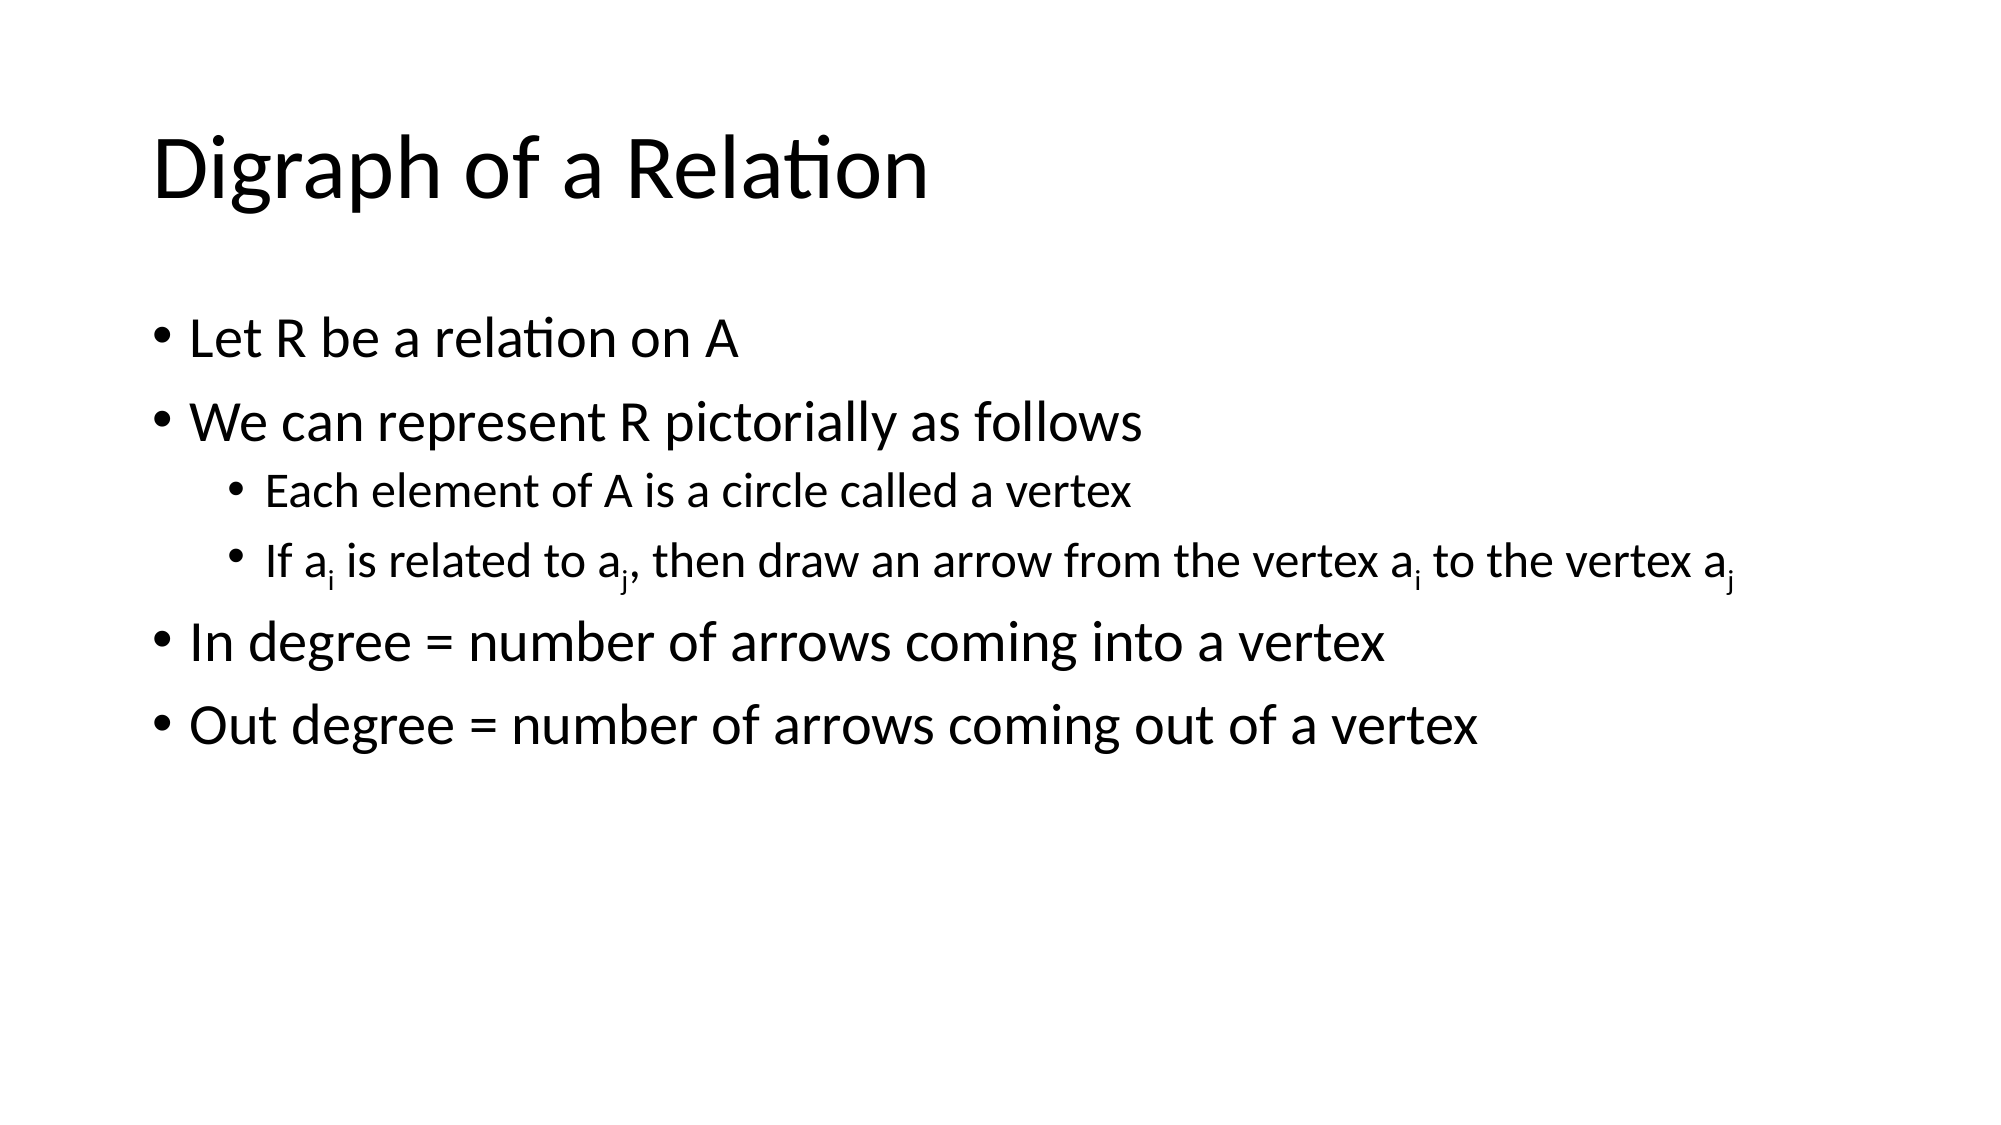

# Digraph of a Relation
Let R be a relation on A
We can represent R pictorially as follows
Each element of A is a circle called a vertex
If ai is related to aj, then draw an arrow from the vertex ai to the vertex aj
In degree = number of arrows coming into a vertex
Out degree = number of arrows coming out of a vertex